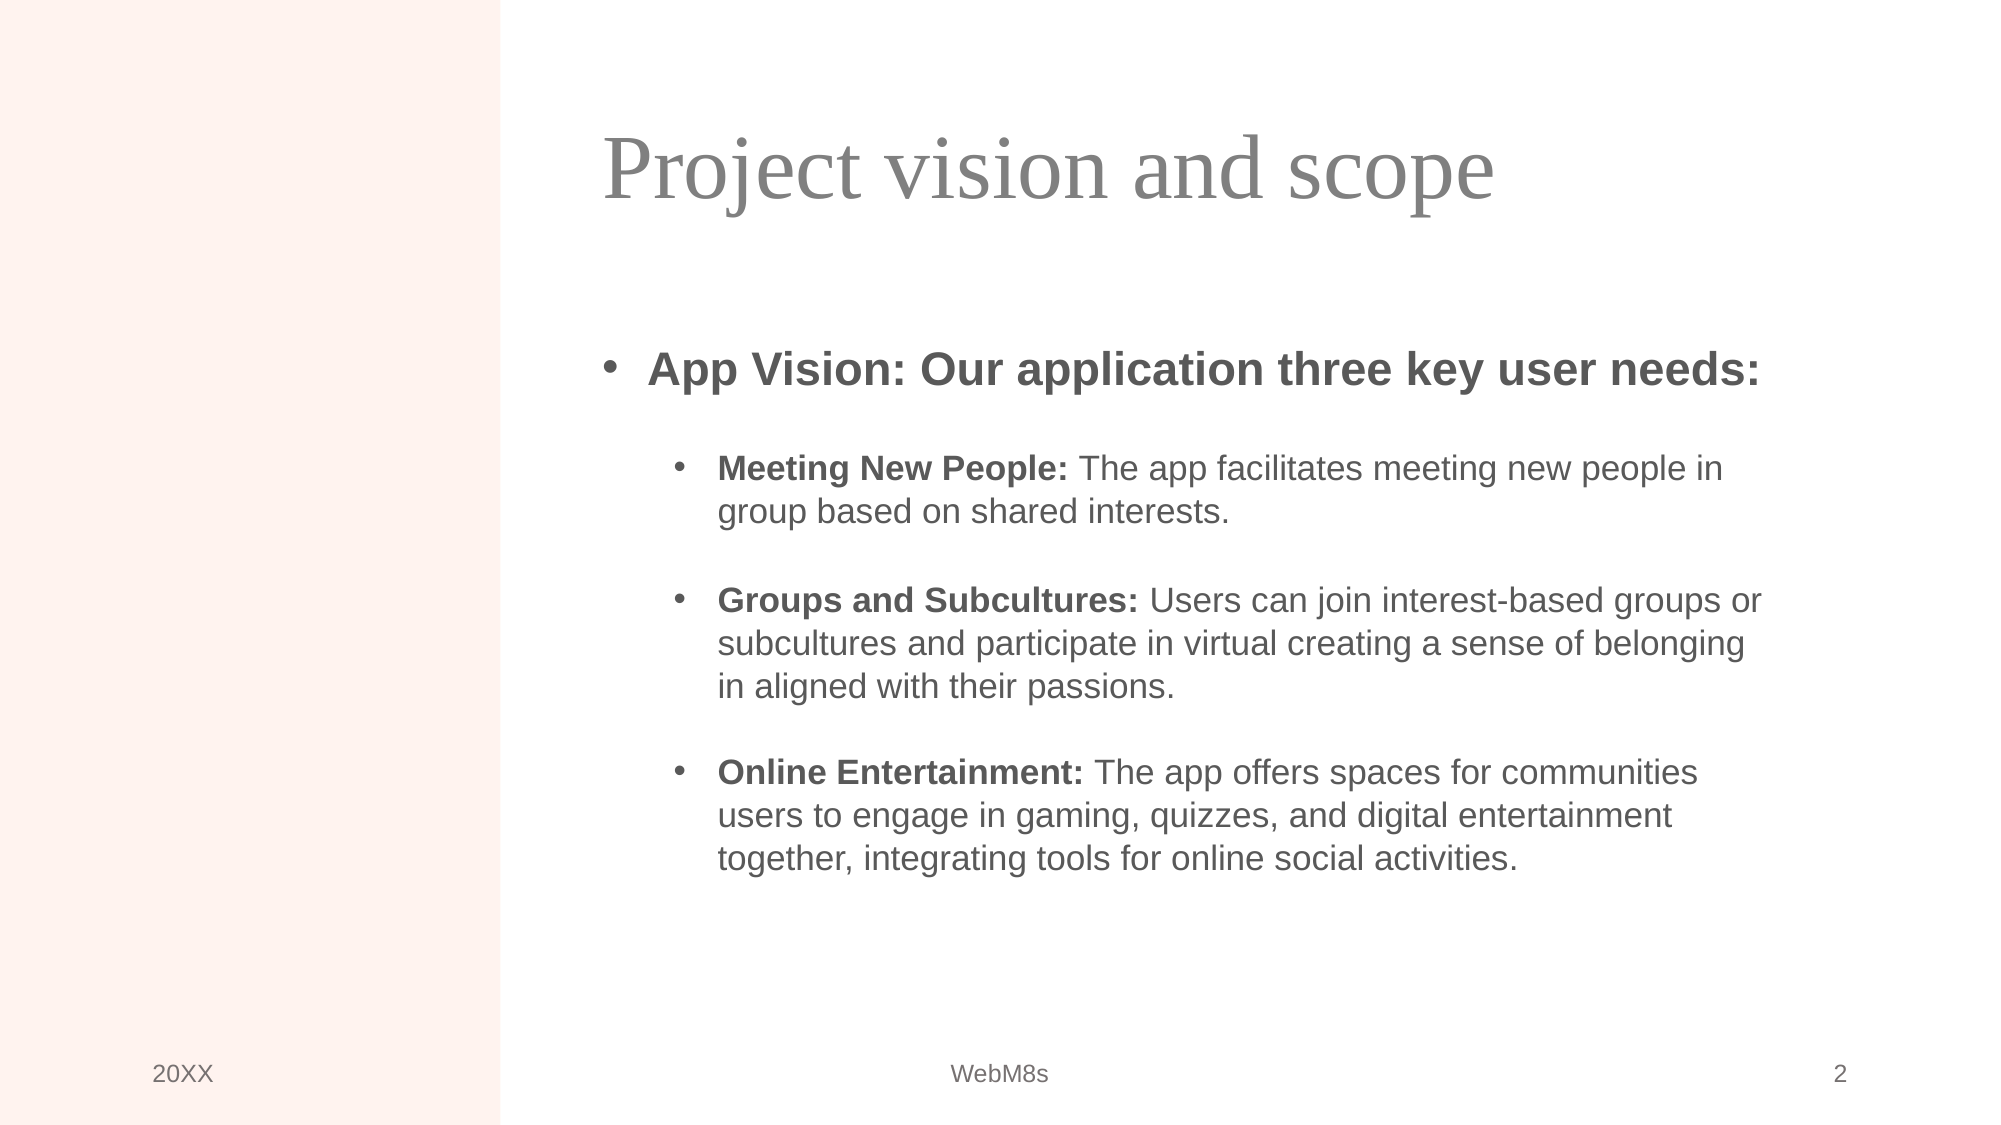

# Project vision and scope
App Vision: Our application three key user needs:

Meeting New People: The app facilitates meeting new people in group based on shared interests.

Groups and Subcultures: Users can join interest-based groups or subcultures and participate in virtual creating a sense of belonging in aligned with their passions.

Online Entertainment: The app offers spaces for communities users to engage in gaming, quizzes, and digital entertainment together, integrating tools for online social activities.
20XX
WebM8s
2